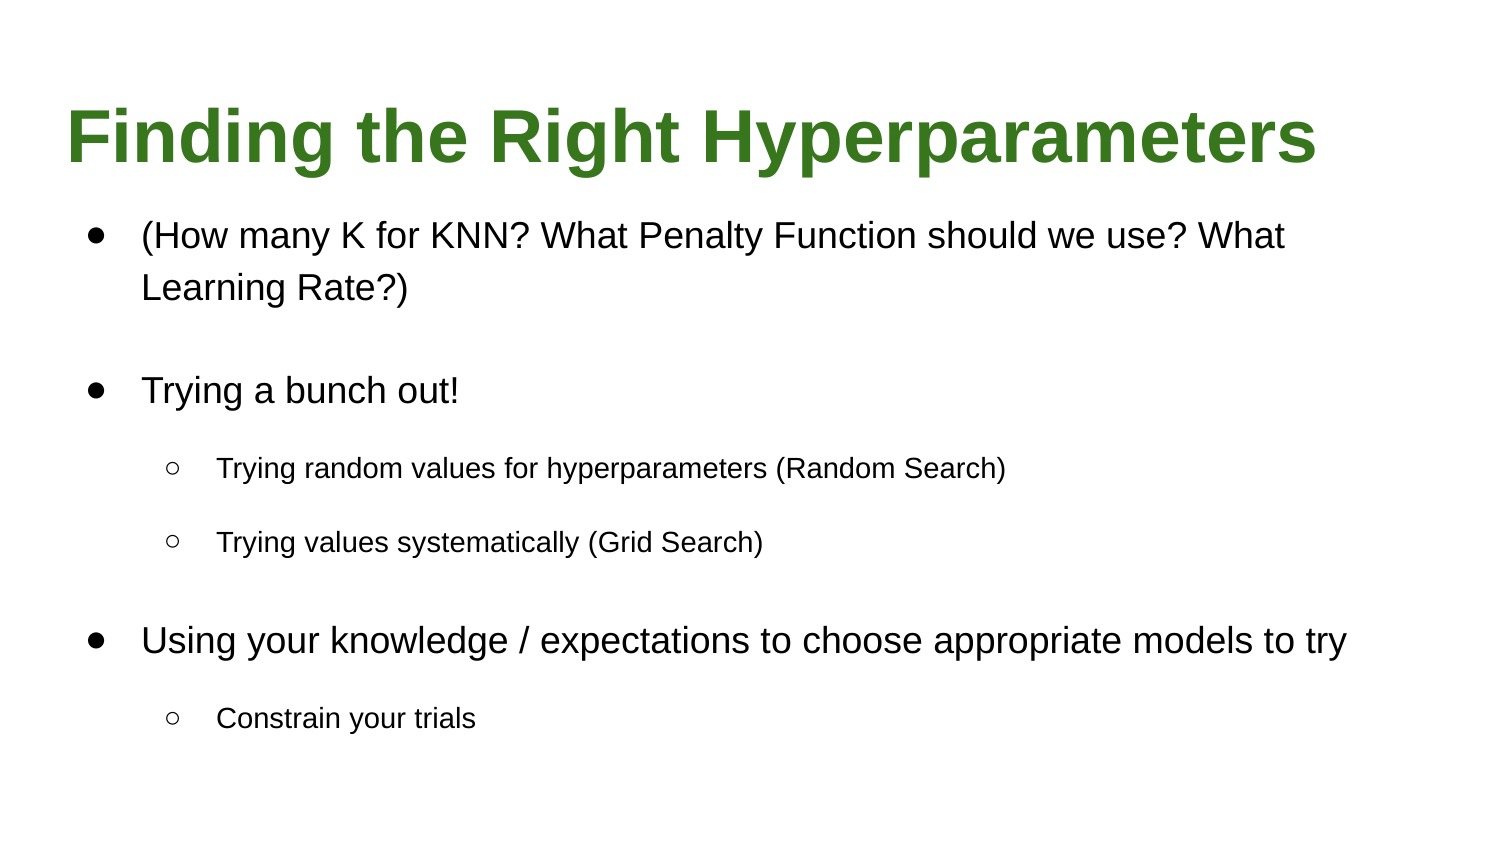

# Finding the Right Hyperparameters
(How many K for KNN? What Penalty Function should we use? What Learning Rate?)

Trying a bunch out!
Trying random values for hyperparameters (Random Search)
Trying values systematically (Grid Search)

Using your knowledge / expectations to choose appropriate models to try
Constrain your trials